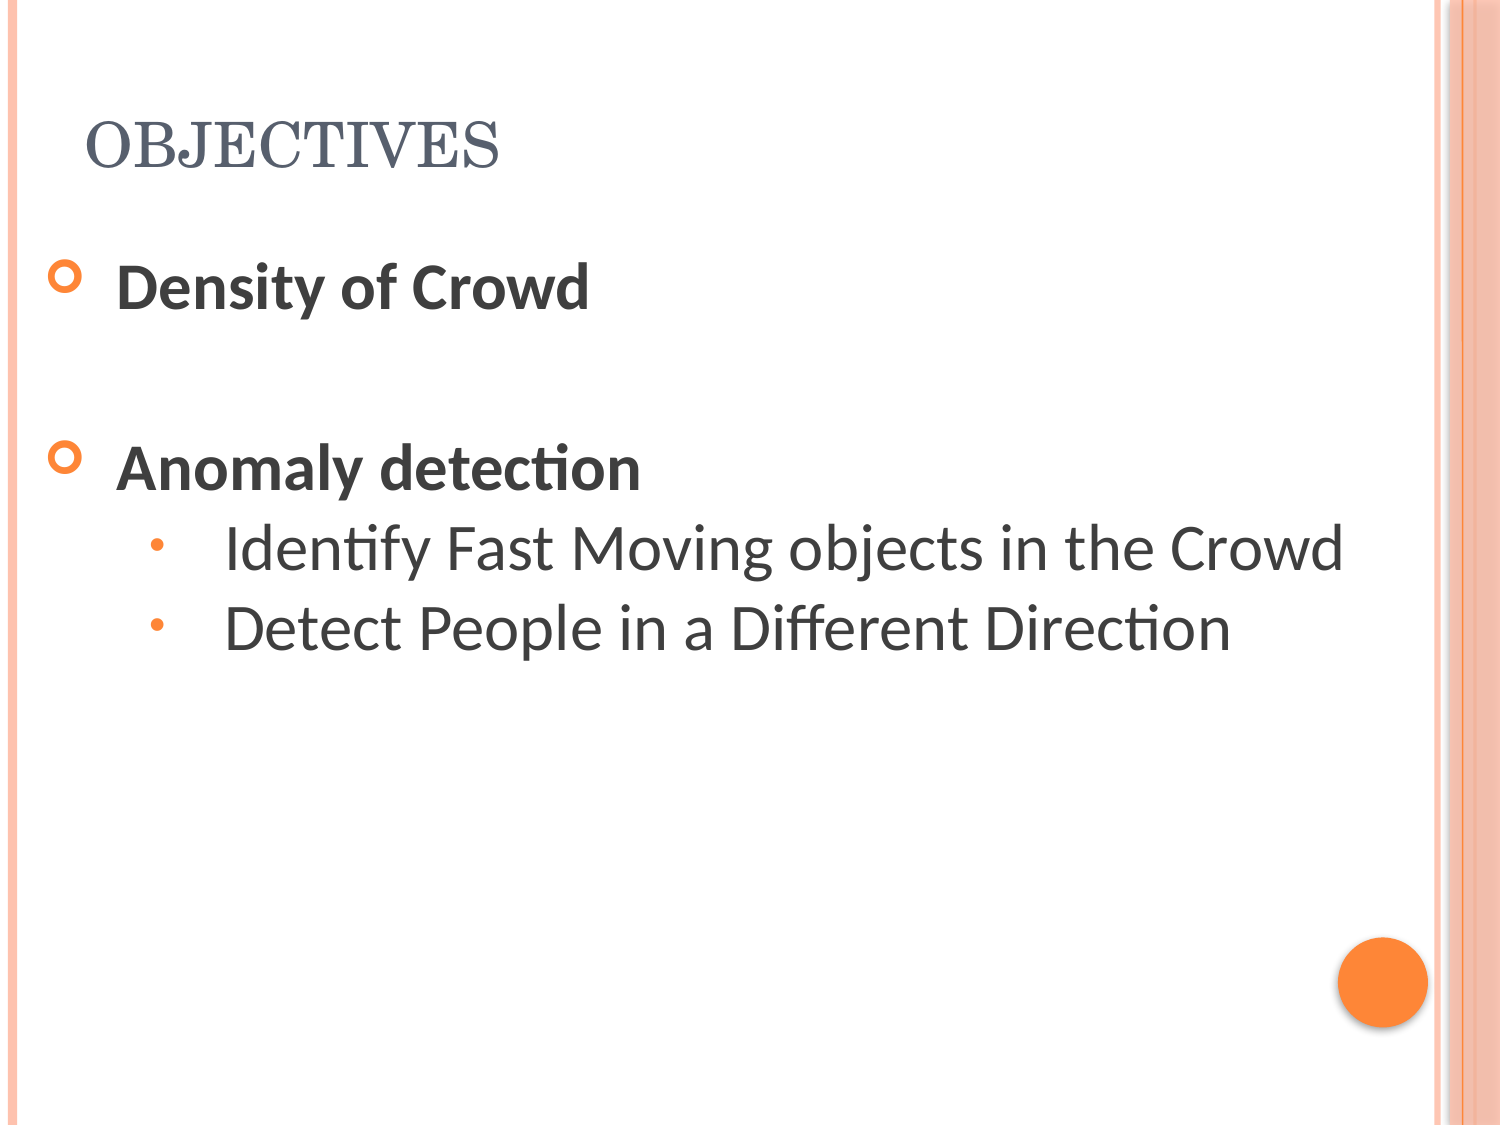

# Objectives
Density of Crowd

Anomaly detection
Identify Fast Moving objects in the Crowd
Detect People in a Different Direction